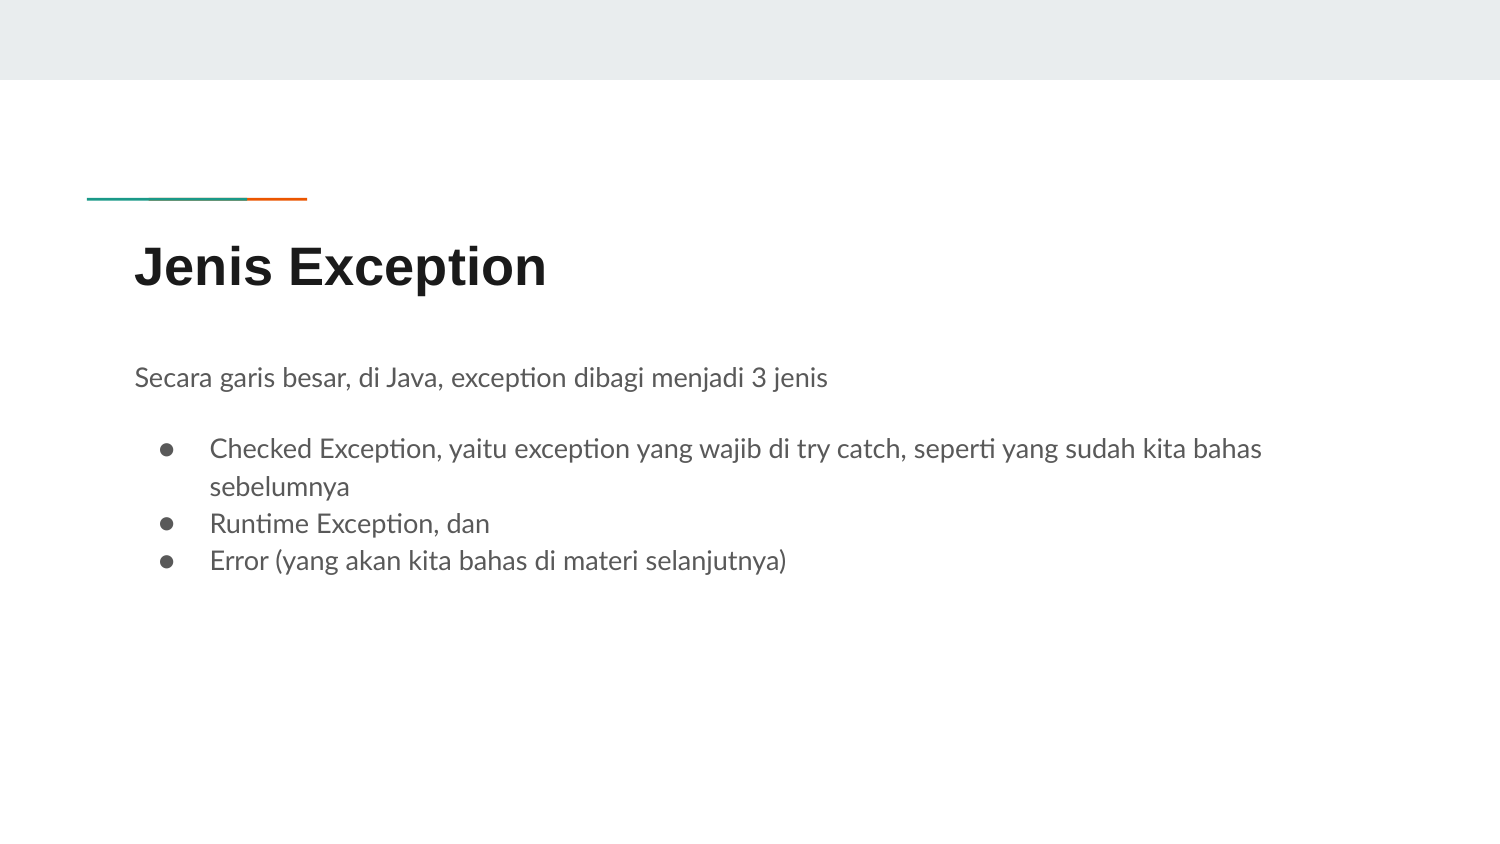

# Jenis Exception
Secara garis besar, di Java, exception dibagi menjadi 3 jenis
Checked Exception, yaitu exception yang wajib di try catch, seperti yang sudah kita bahas sebelumnya
Runtime Exception, dan
Error (yang akan kita bahas di materi selanjutnya)